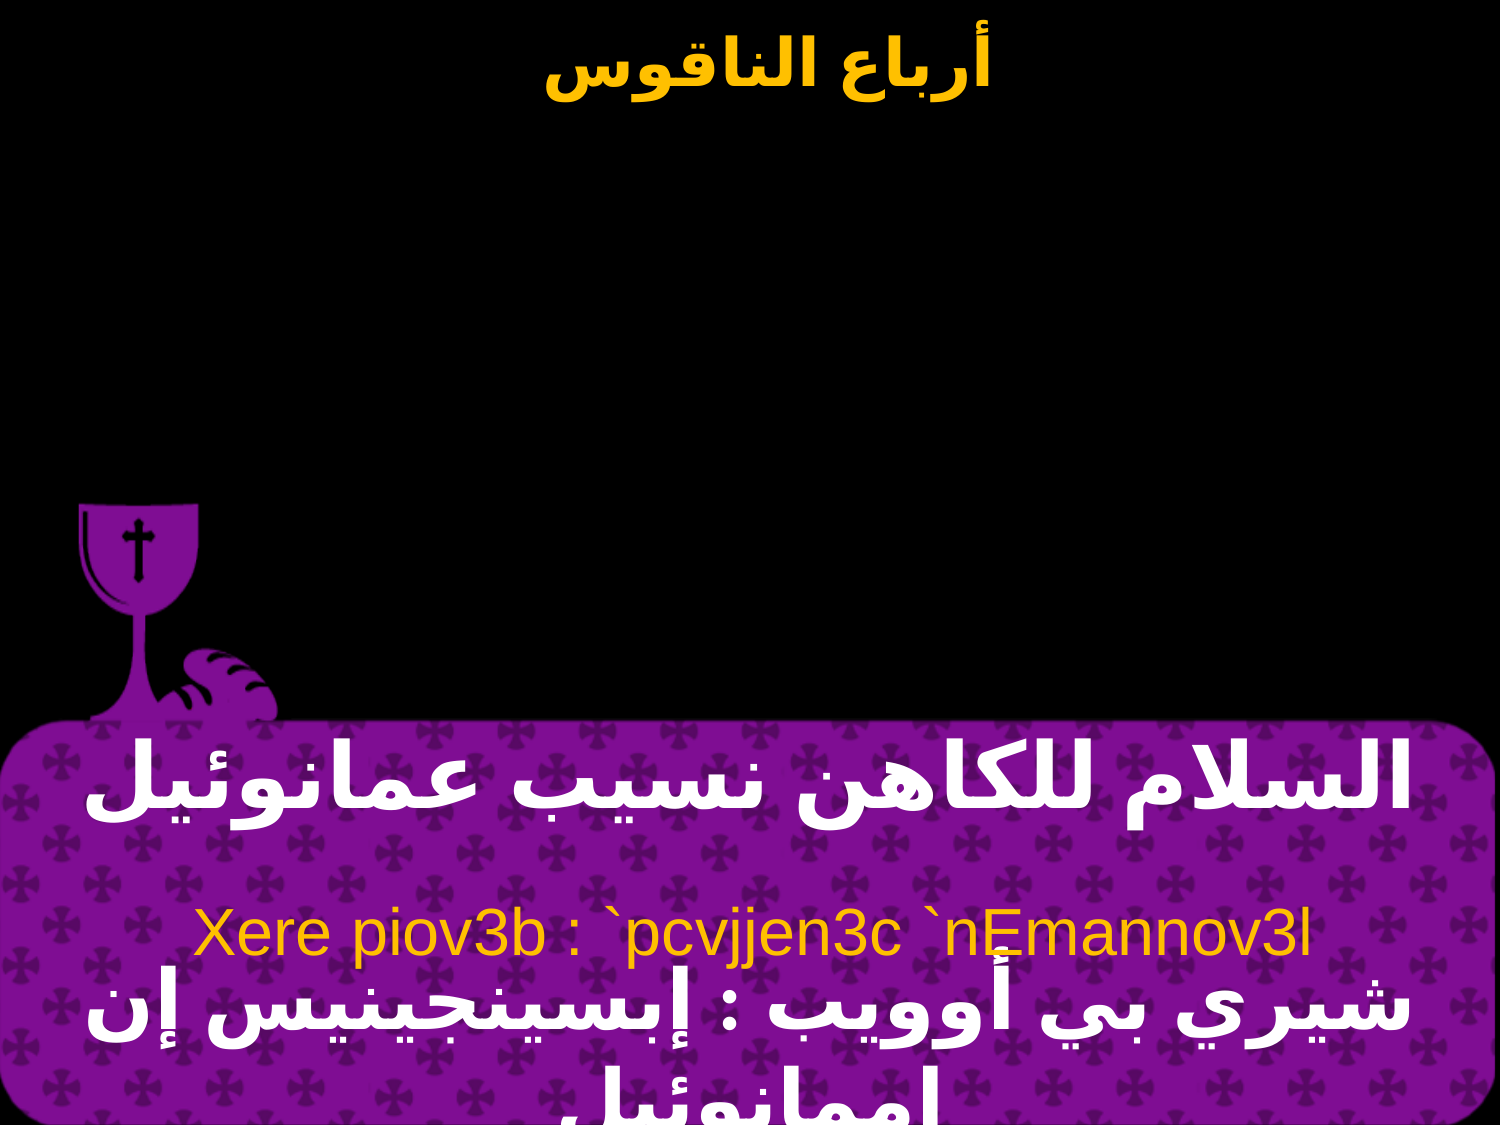

# السلام للكاهن نسيب عمانوئيل
Xere piov3b : `pcvjjen3c `nEmannov3l
شيري بي أوويب : إبسينجينيس إن إممانوئيل